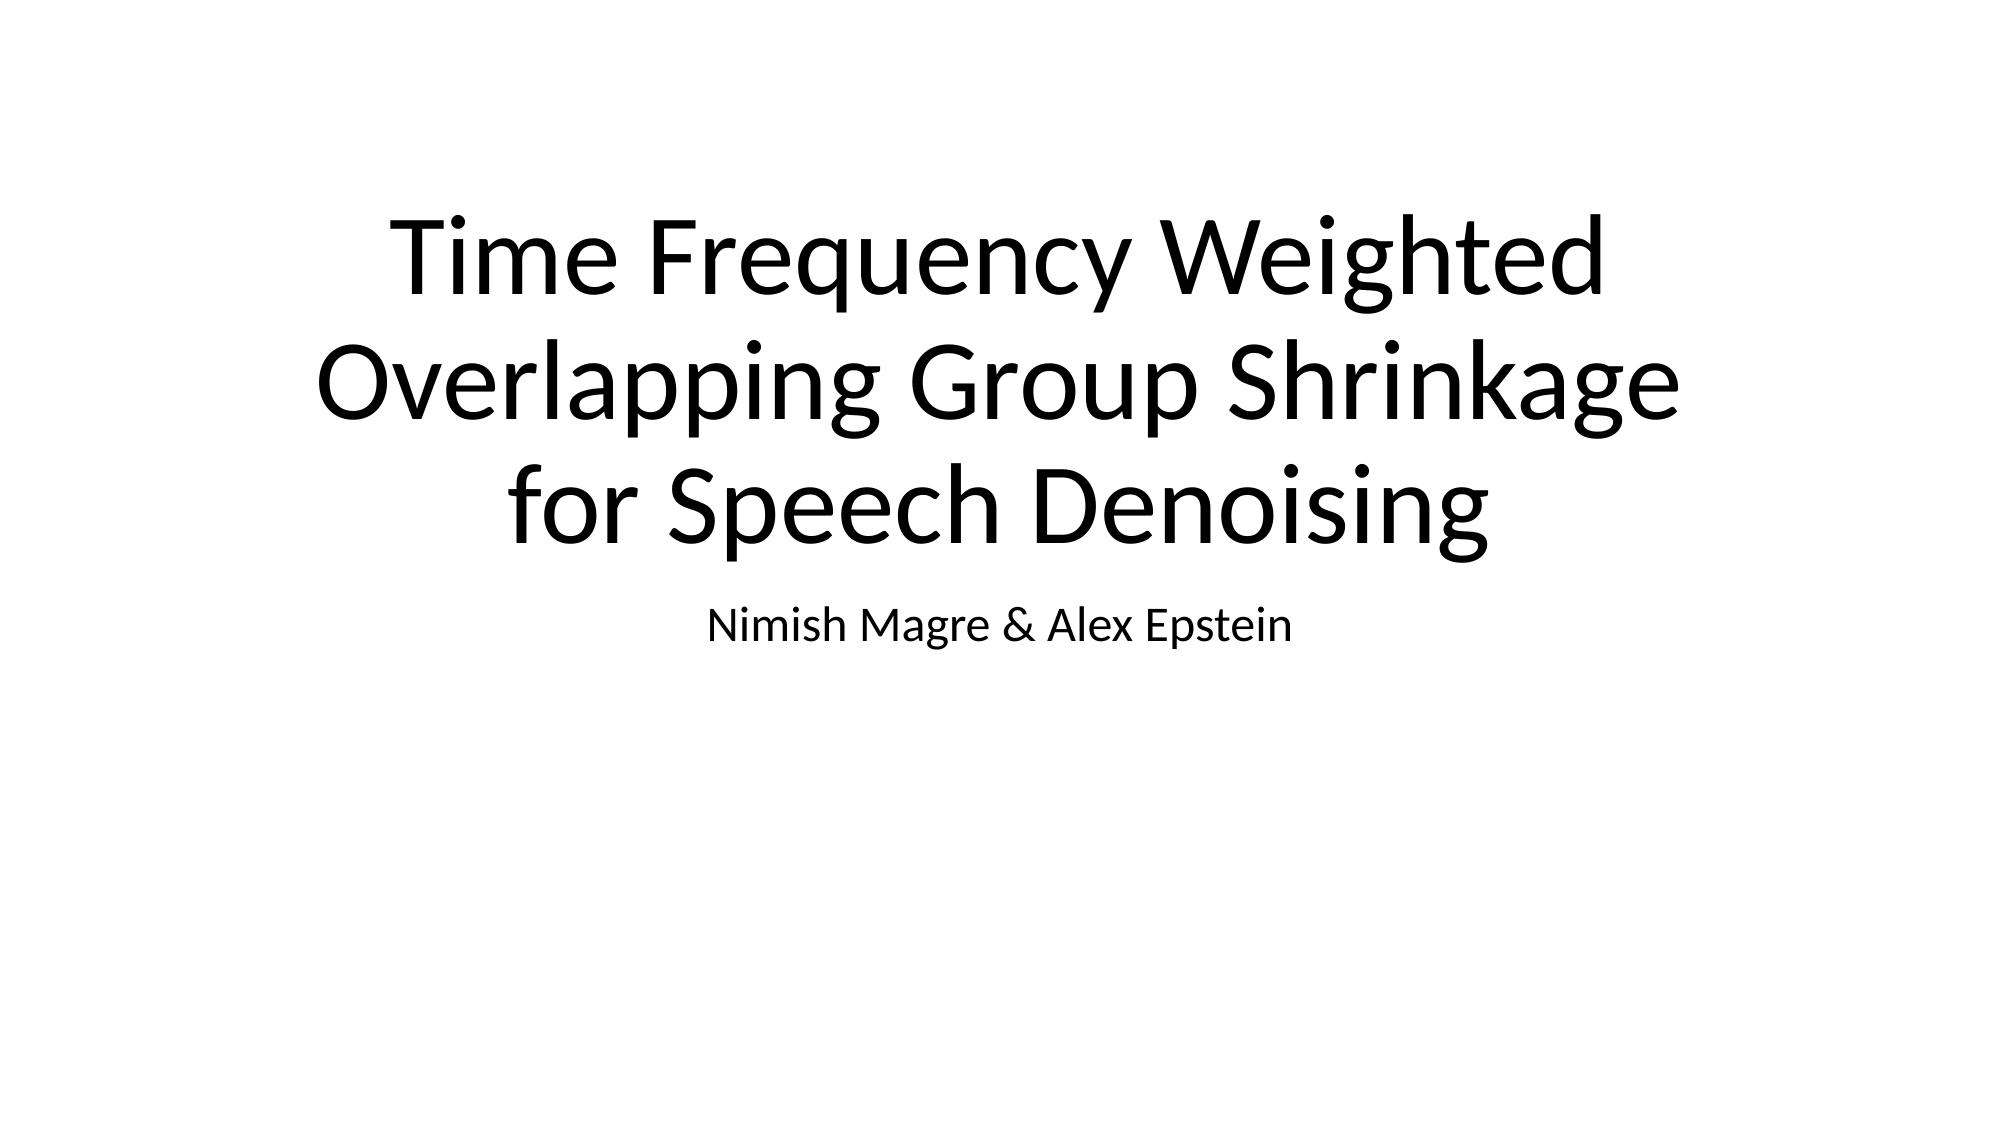

# Time Frequency Weighted Overlapping Group Shrinkage for Speech Denoising
Nimish Magre & Alex Epstein